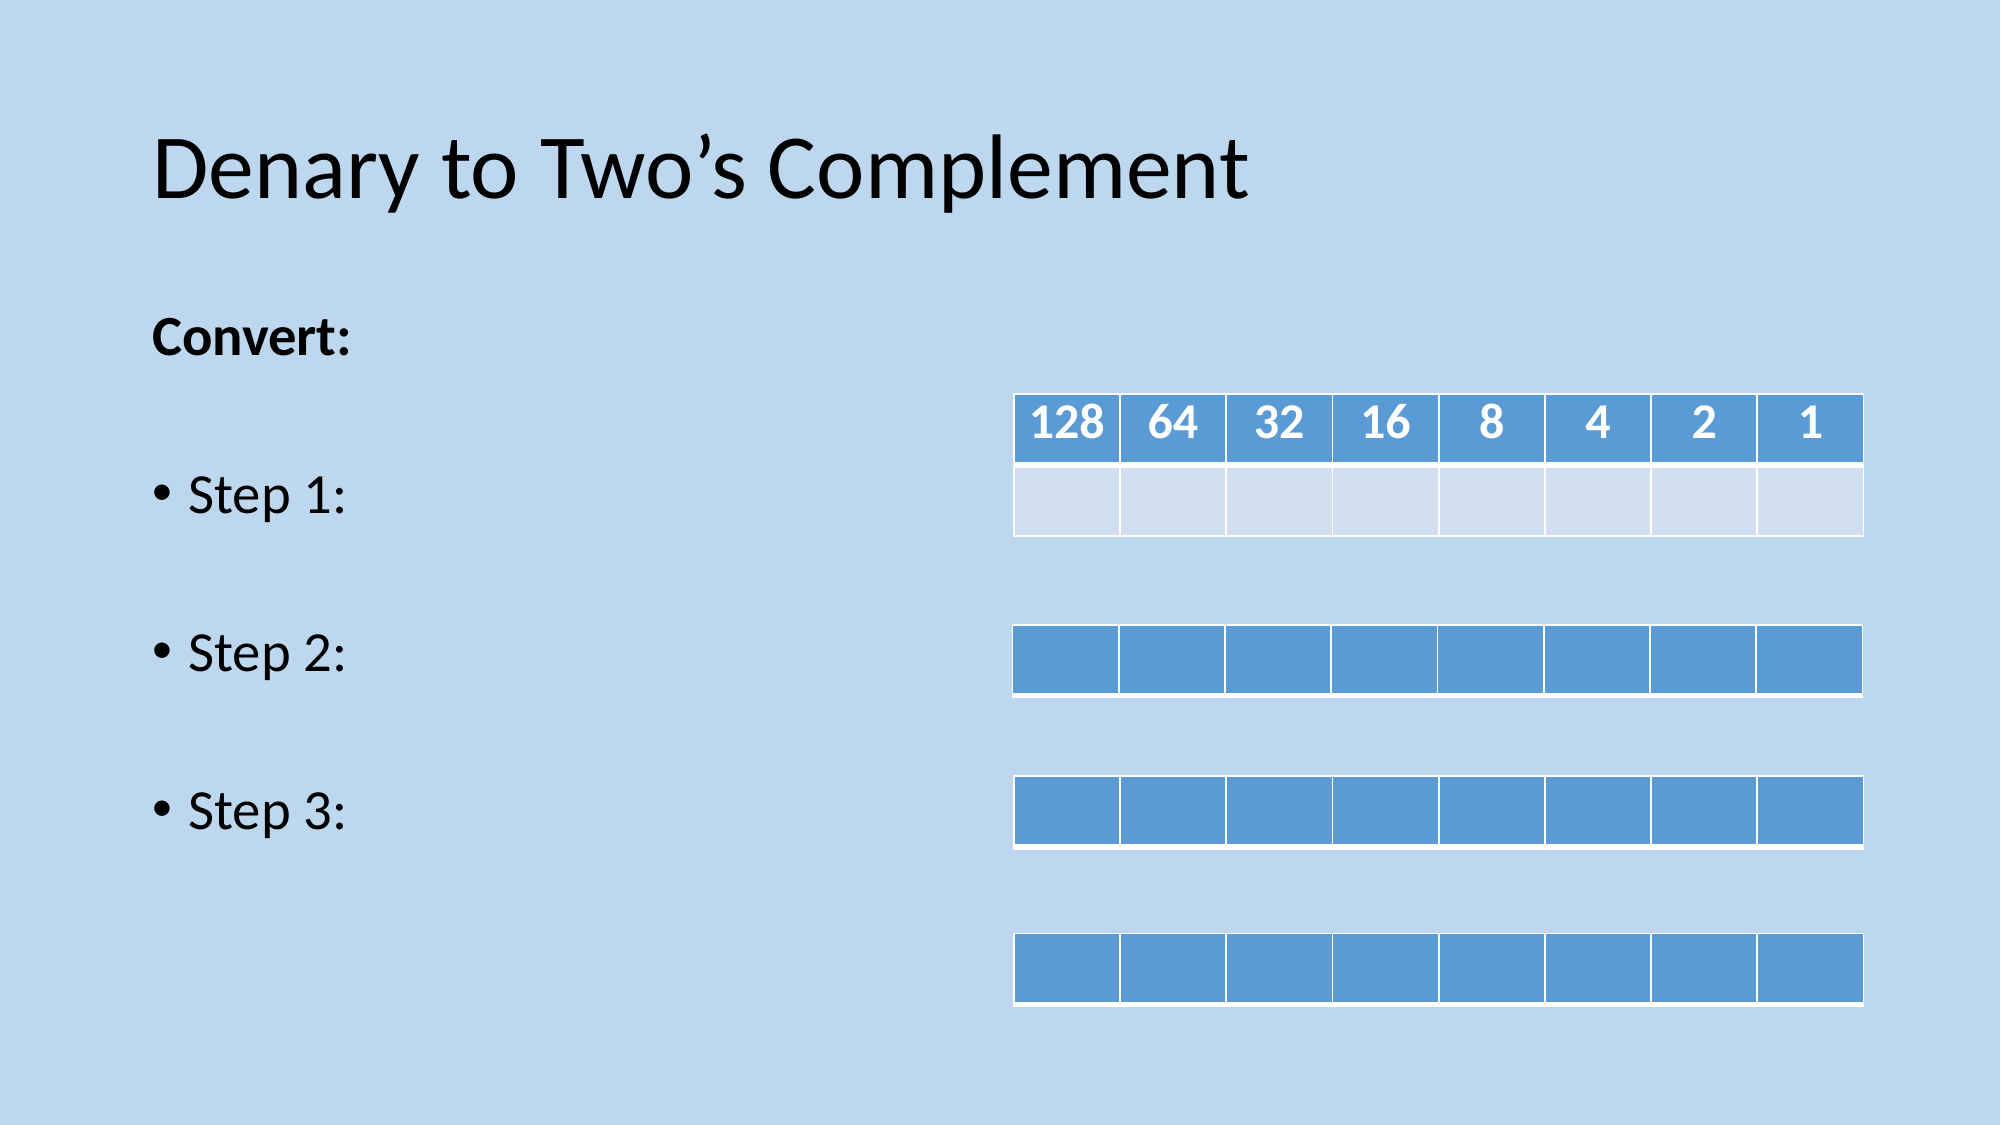

# Denary to Two’s Complement
Convert:
Step 1:
Step 2:
Step 3:

| 128 | 64 | 32 | 16 | 8 | 4 | 2 | 1 |
| --- | --- | --- | --- | --- | --- | --- | --- |
|  |  |  |  |  |  |  |  |
|  |  |  |  |  |  |  |  |
| --- | --- | --- | --- | --- | --- | --- | --- |
|  |  |  |  |  |  |  |  |
| --- | --- | --- | --- | --- | --- | --- | --- |
|  |  |  |  |  |  |  |  |
| --- | --- | --- | --- | --- | --- | --- | --- |